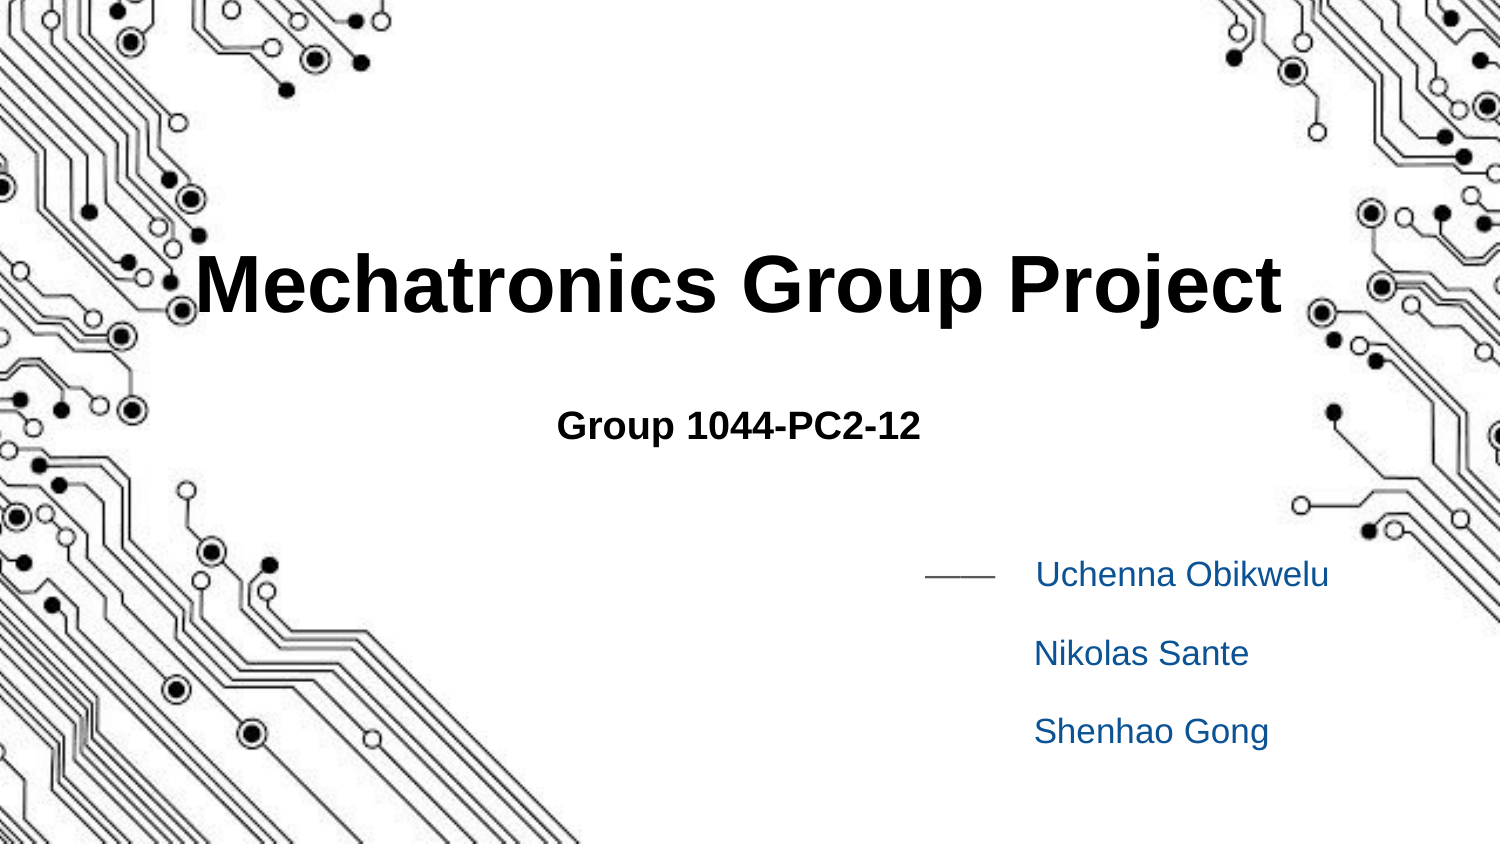

# Mechatronics Group Project

Group 1044-PC2-12

                                                                                   ——    Uchenna Obikwelu

                                                                                              Nikolas Sante

                                                                                              Shenhao Gong